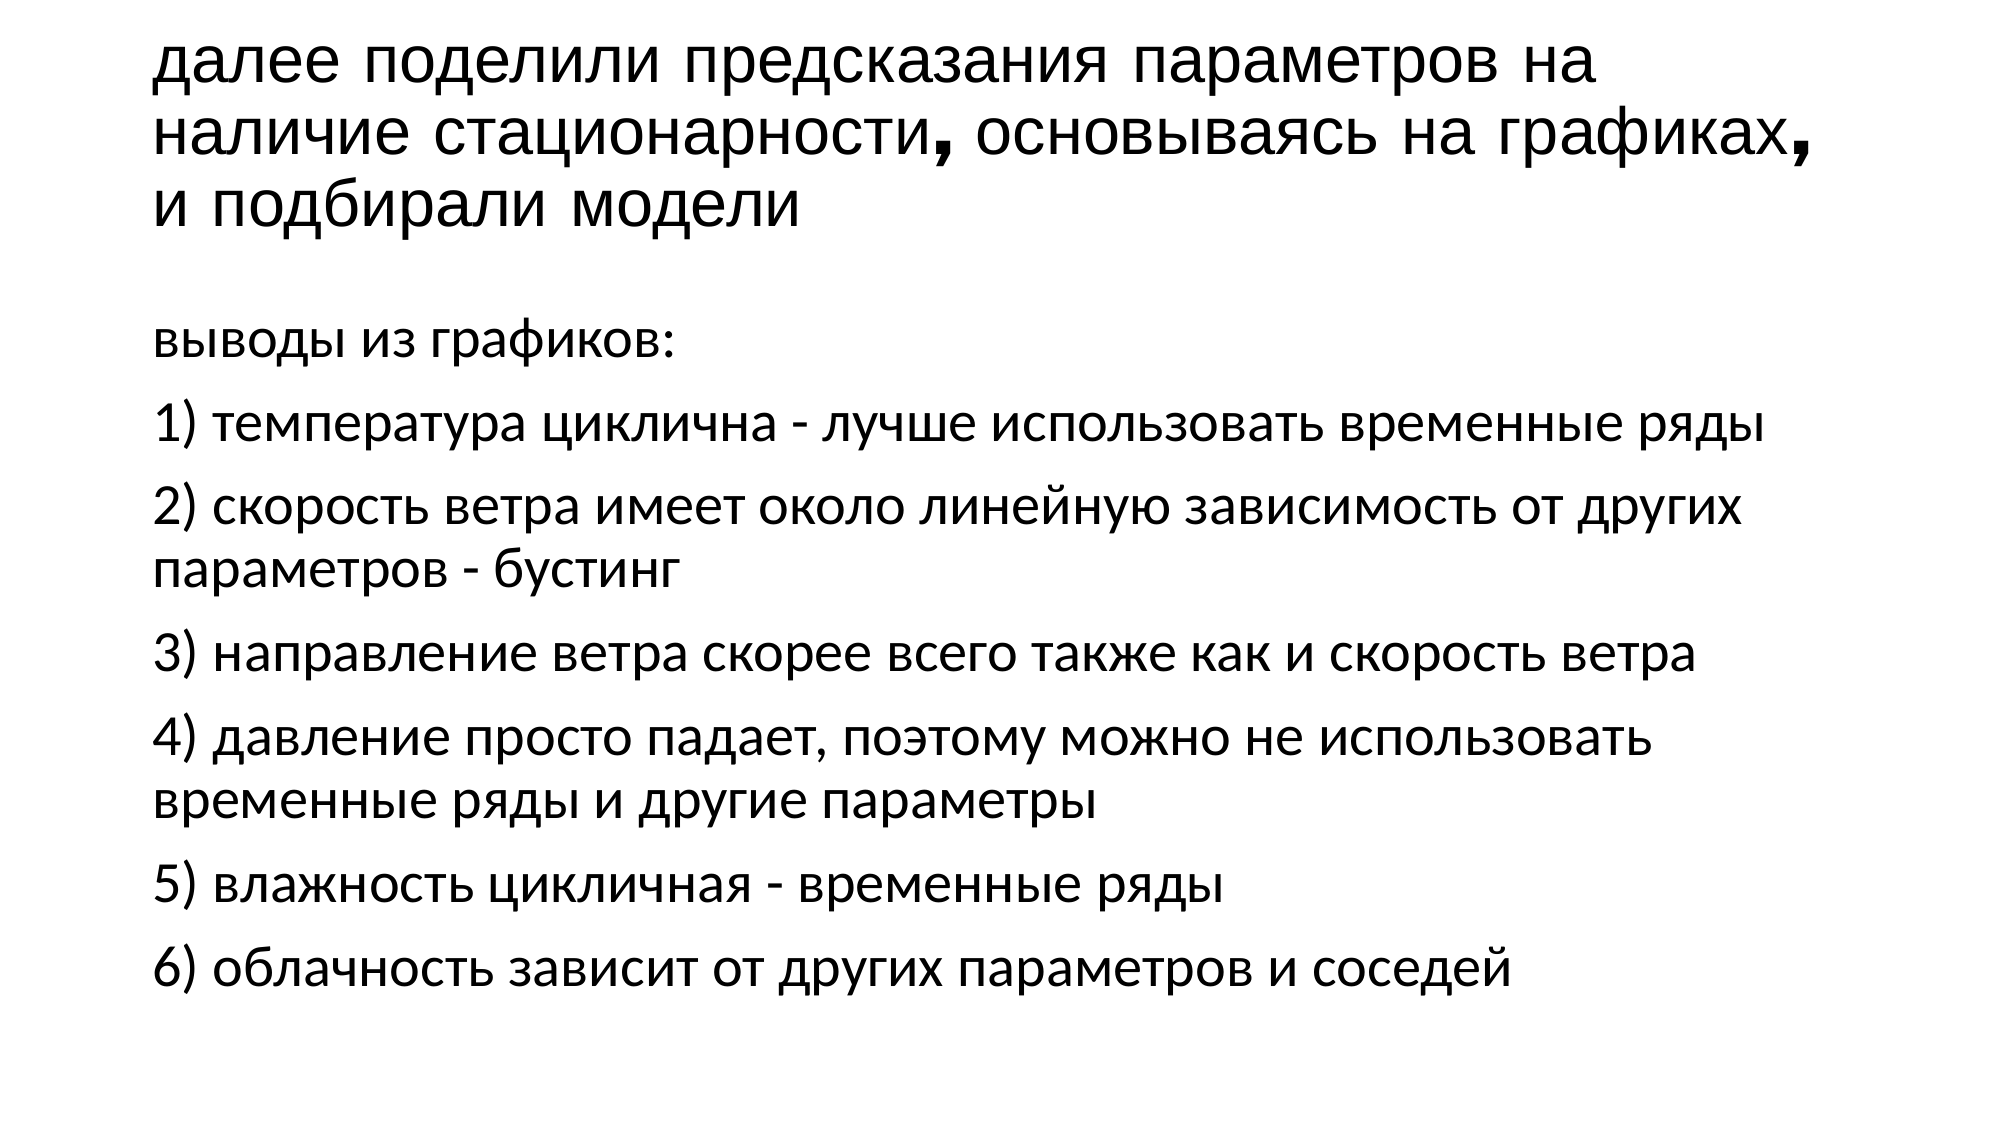

# далее поделили предсказания параметров на наличие стационарности, основываясь на графиках, и подбирали модели

выводы из графиков:
1) температура циклична - лучше использовать временные ряды
2) скорость ветра имеет около линейную зависимость от других параметров - бустинг
3) направление ветра скорее всего также как и скорость ветра
4) давление просто падает, поэтому можно не использовать временные ряды и другие параметры
5) влажность цикличная - временные ряды
6) облачность зависит от других параметров и соседей